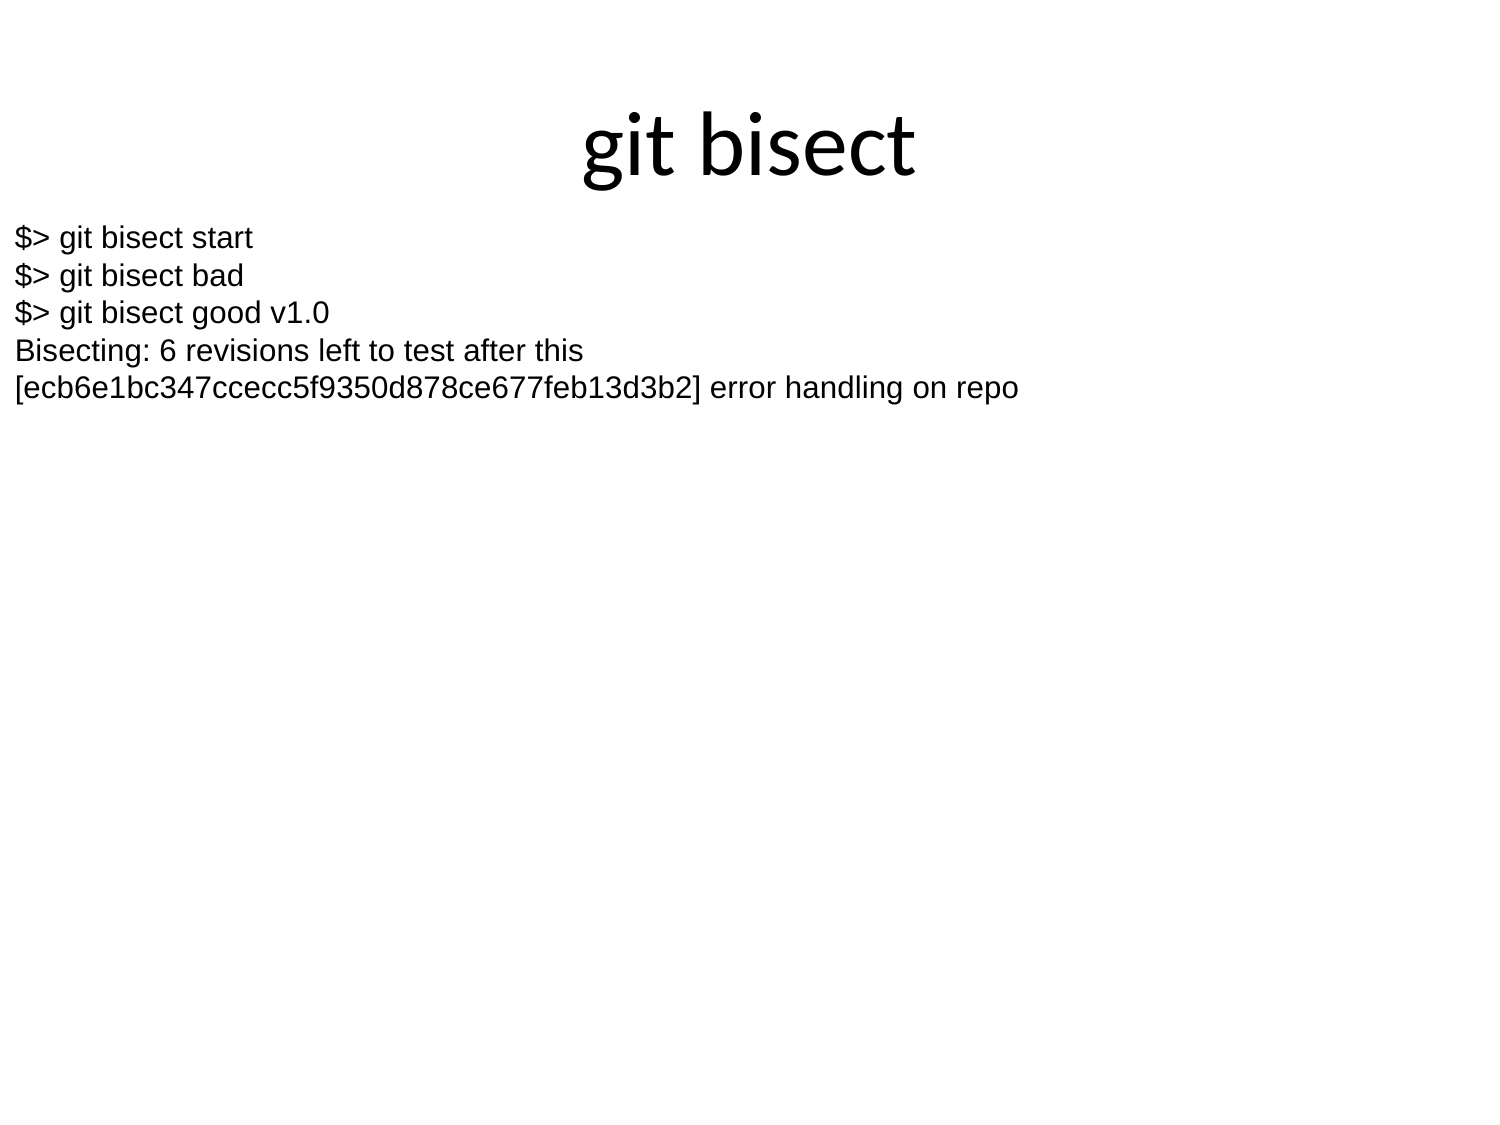

# git bisect
$> git bisect start
$> git bisect bad
$> git bisect good v1.0
Bisecting: 6 revisions left to test after this
[ecb6e1bc347ccecc5f9350d878ce677feb13d3b2] error handling on repo